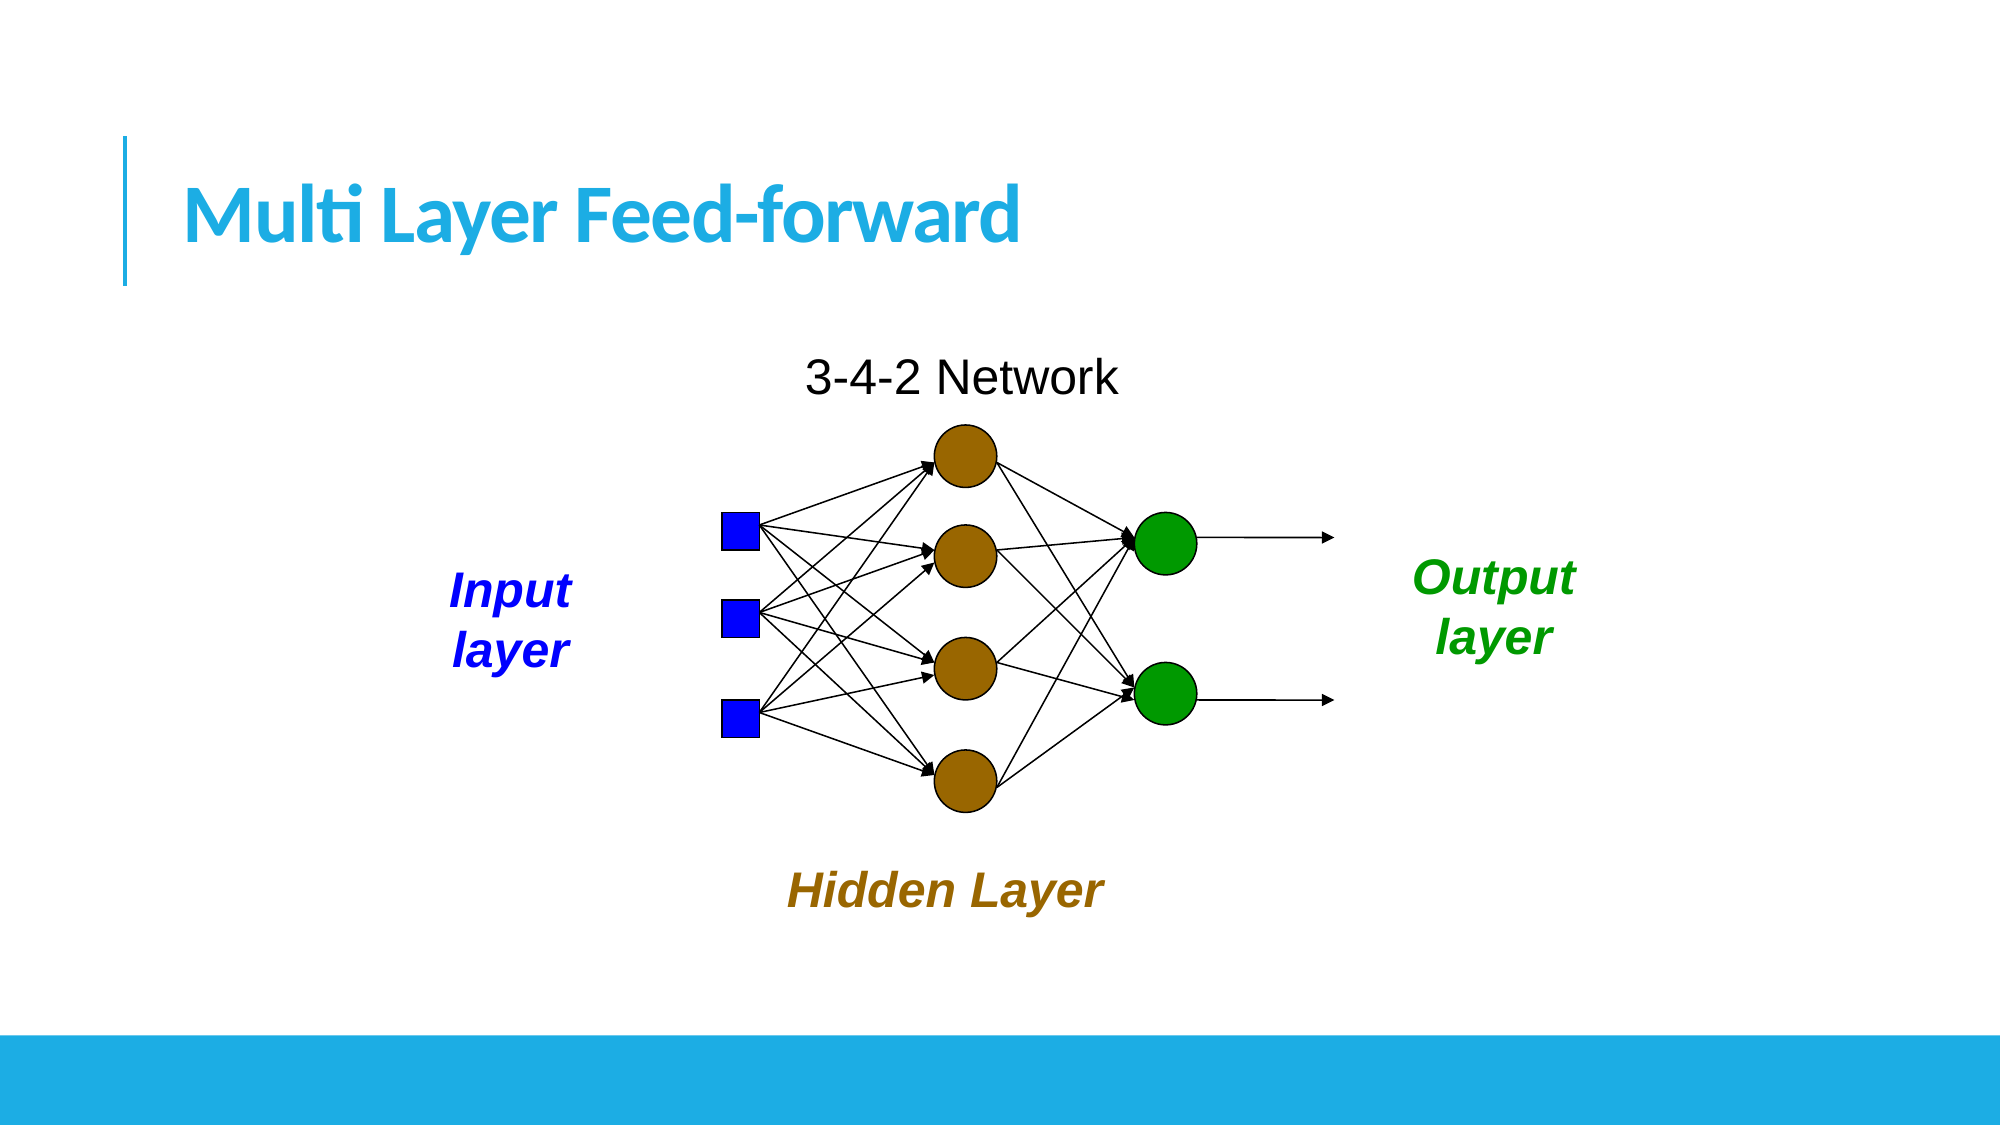

# Multi Layer Feed-forward
3-4-2 Network

Output
layer
Input
layer
Hidden Layer